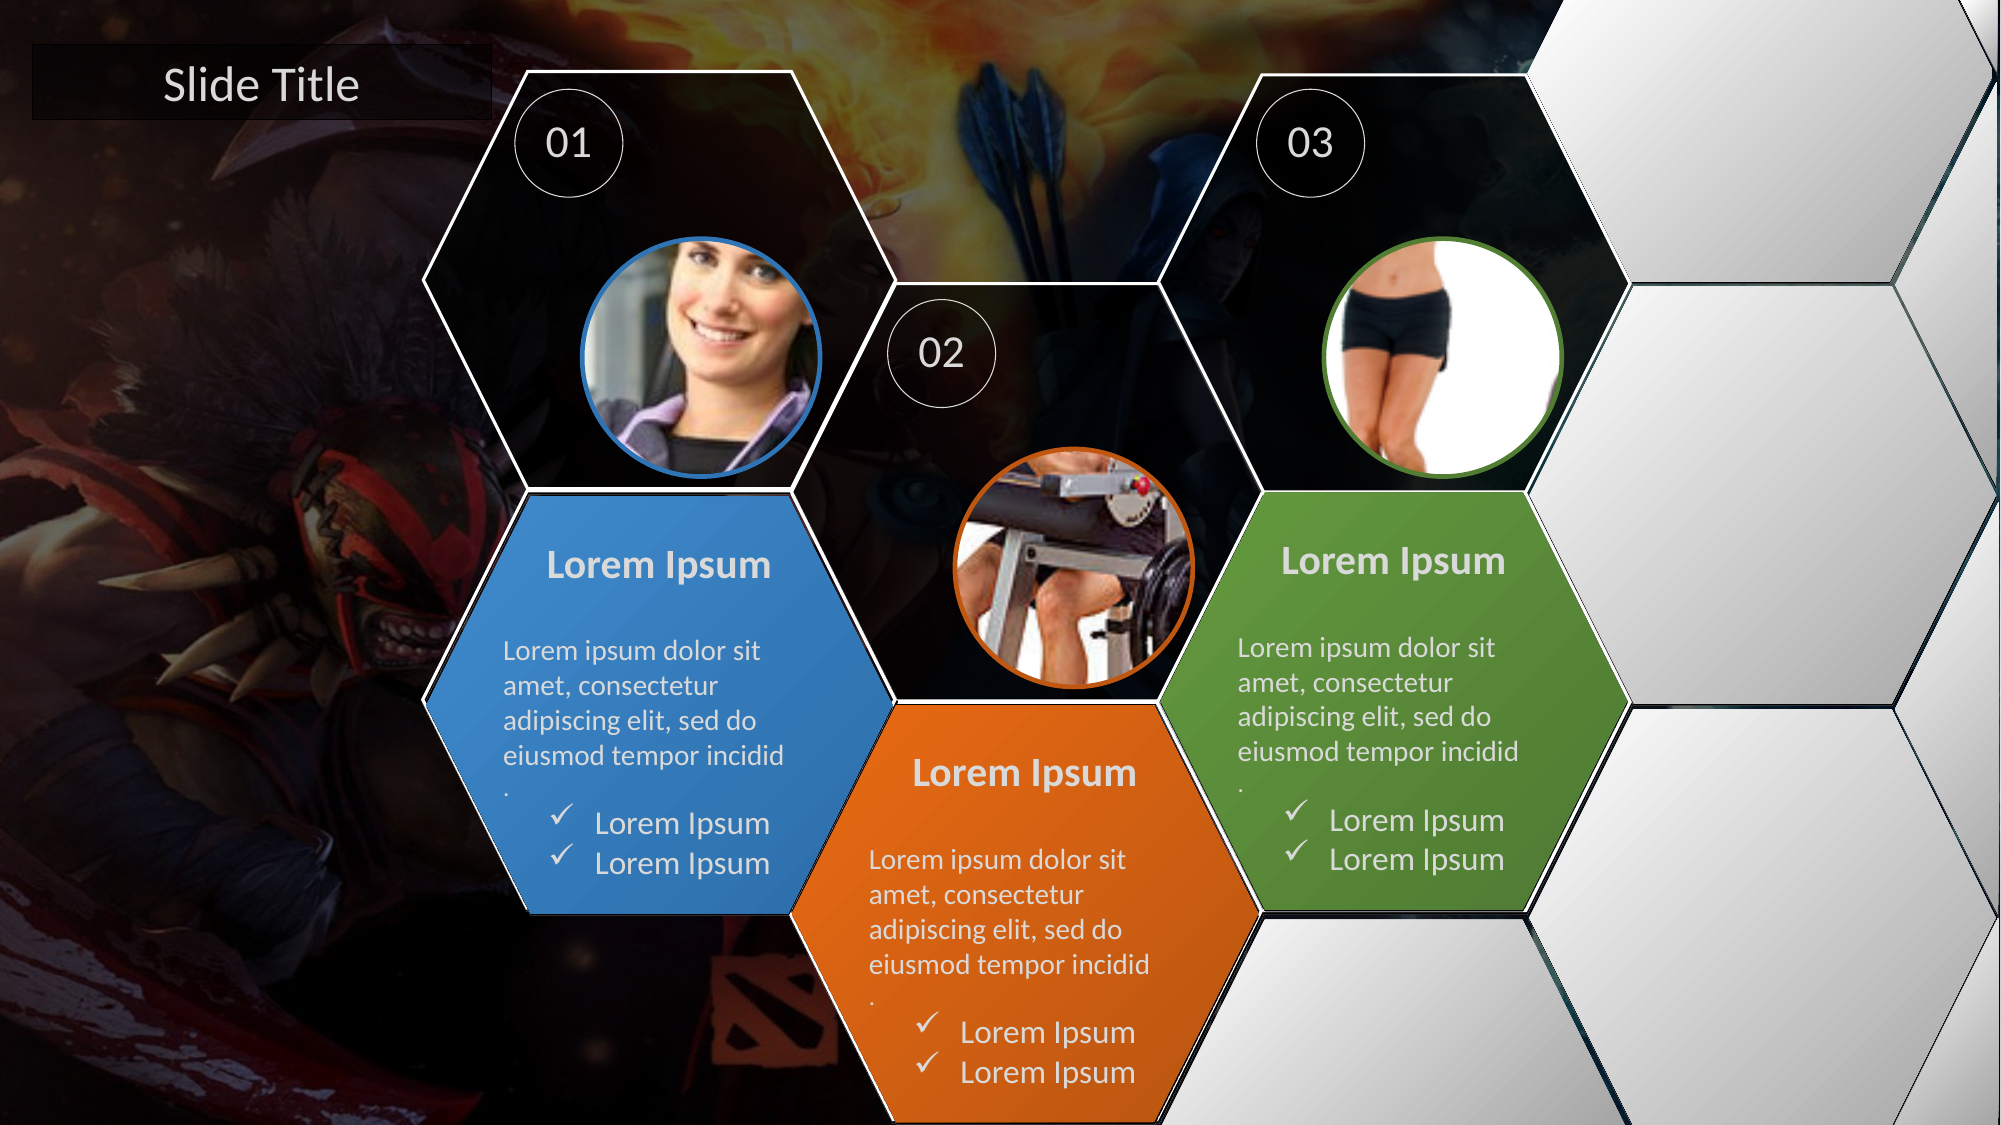

Slide Title

01
03

02

Lorem Ipsum

Lorem ipsum dolor sit amet, consectetur adipiscing elit, sed do eiusmod tempor incidid
.
Lorem Ipsum
Lorem Ipsum
Lorem Ipsum

Lorem ipsum dolor sit amet, consectetur adipiscing elit, sed do eiusmod tempor incidid
.
Lorem Ipsum
Lorem Ipsum

Lorem Ipsum

Lorem ipsum dolor sit amet, consectetur adipiscing elit, sed do eiusmod tempor incidid
.
Lorem Ipsum
Lorem Ipsum